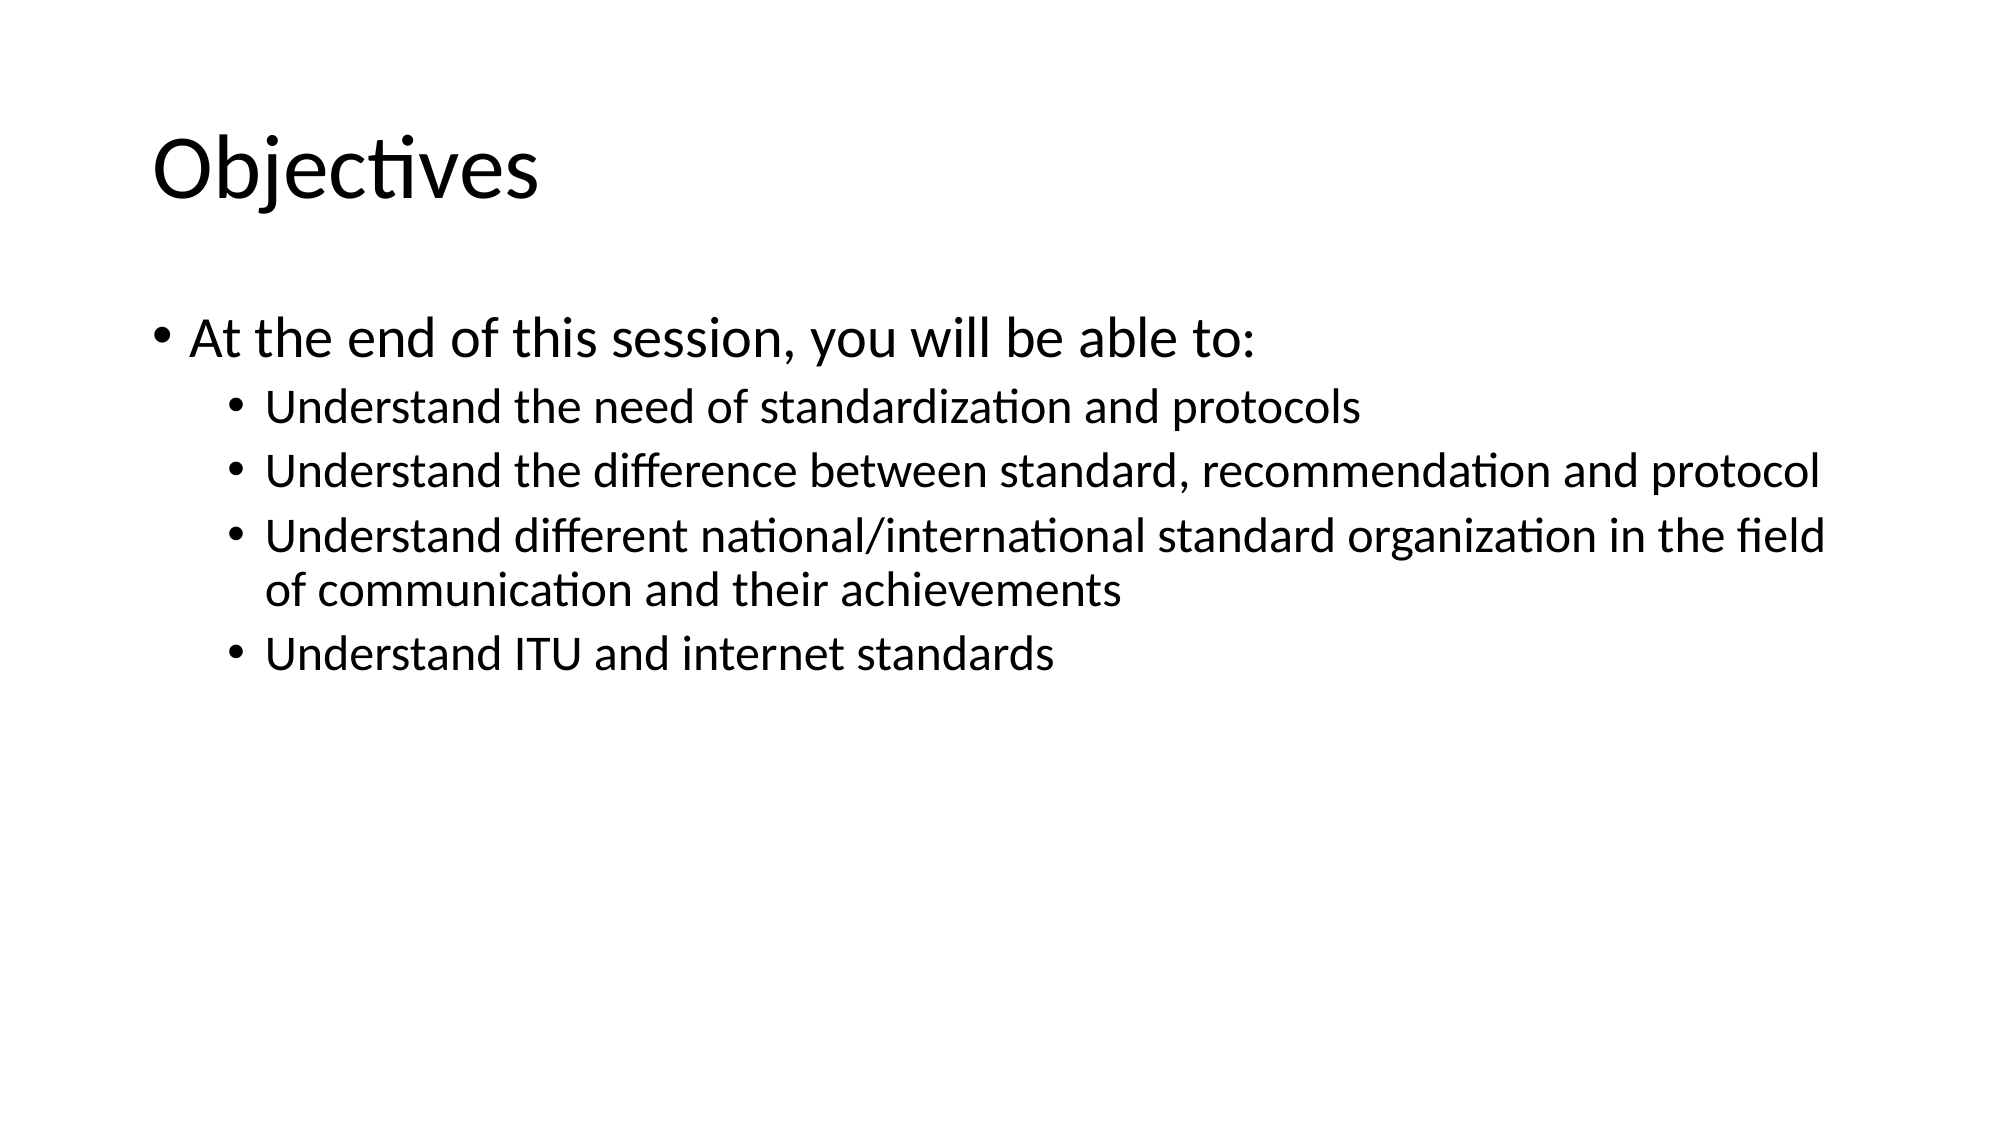

# Objectives
At the end of this session, you will be able to:
Understand the need of standardization and protocols
Understand the difference between standard, recommendation and protocol
Understand different national/international standard organization in the field of communication and their achievements
Understand ITU and internet standards

CONFIDENTIAL© Copyright 2008 Tech Mahindra Limited
31